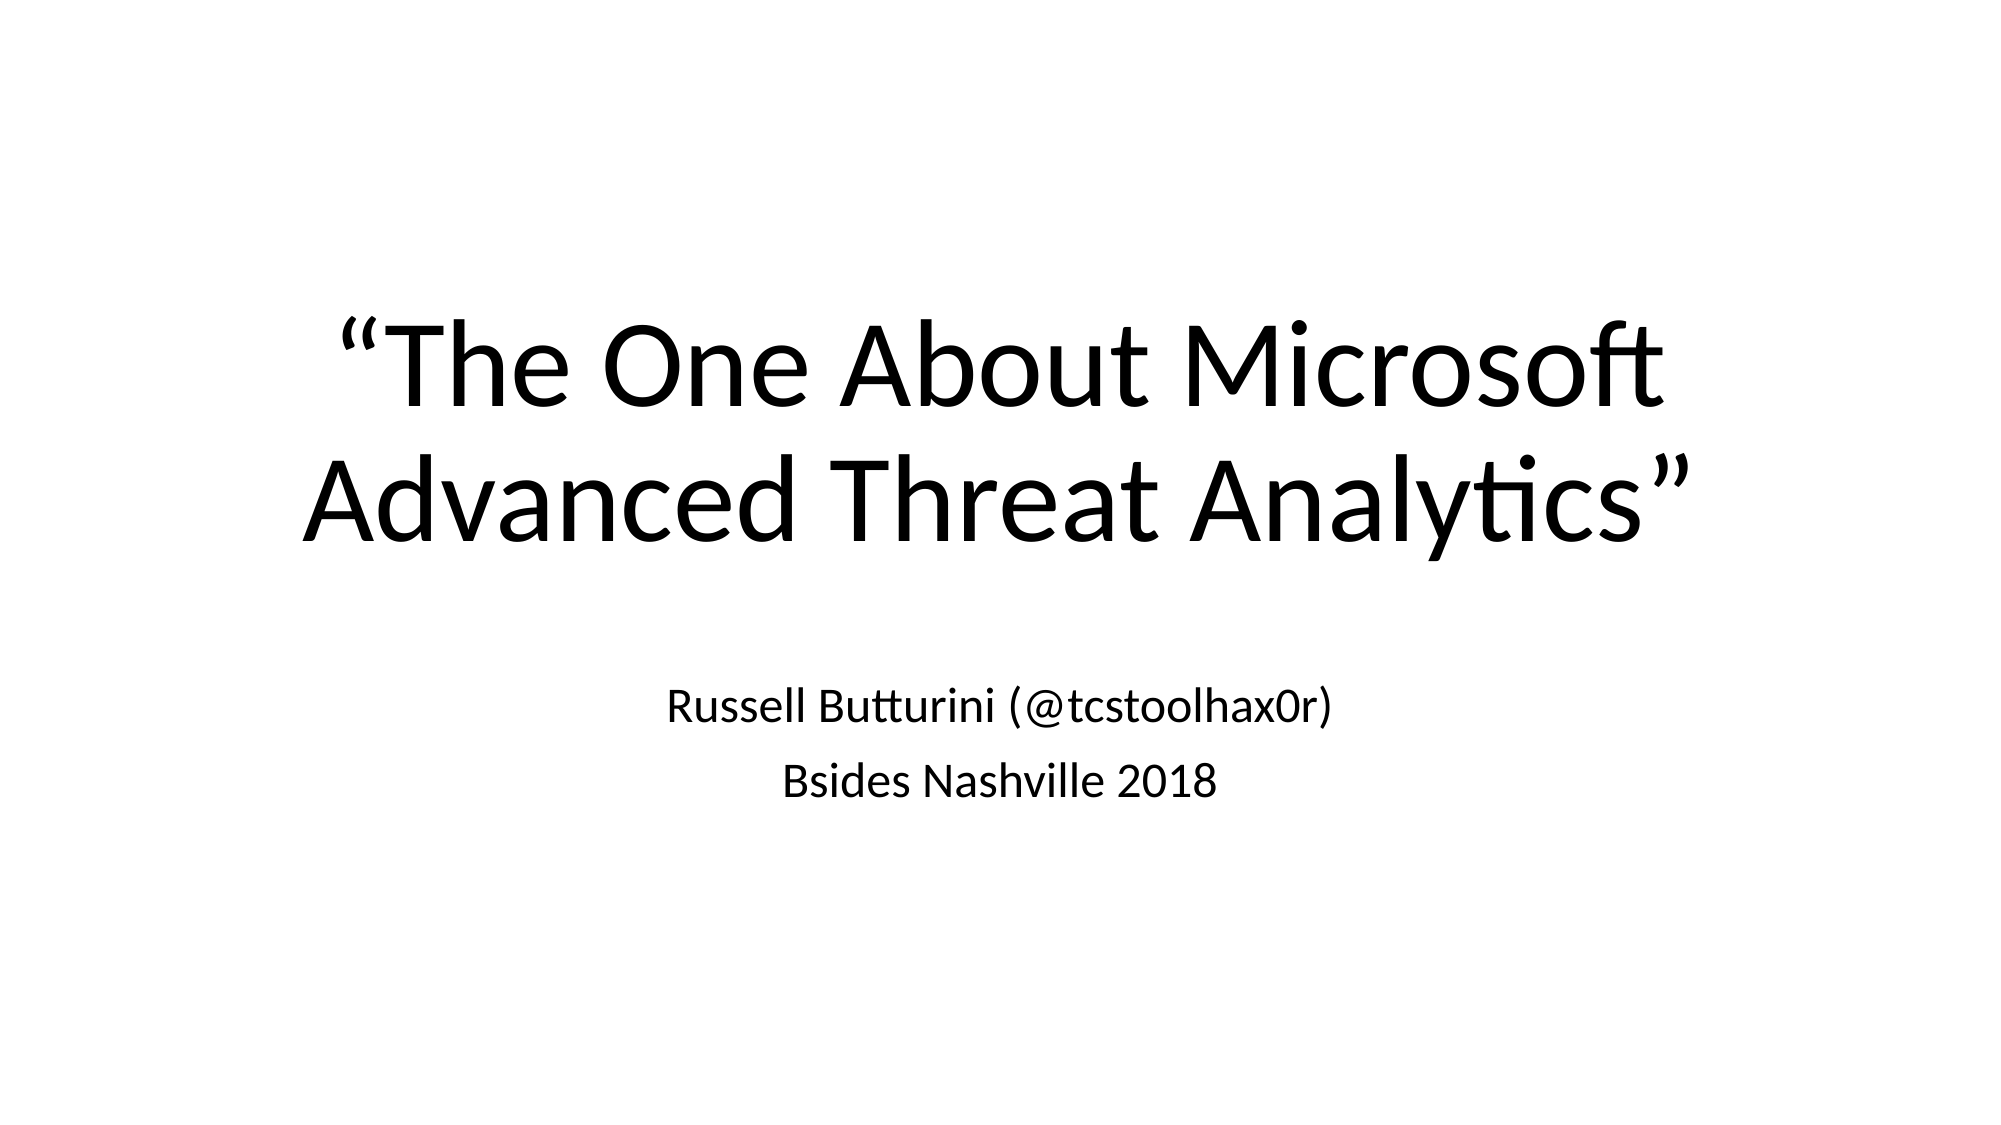

# “The One About Microsoft Advanced Threat Analytics”

Russell Butturini (@tcstoolhax0r)
Bsides Nashville 2018